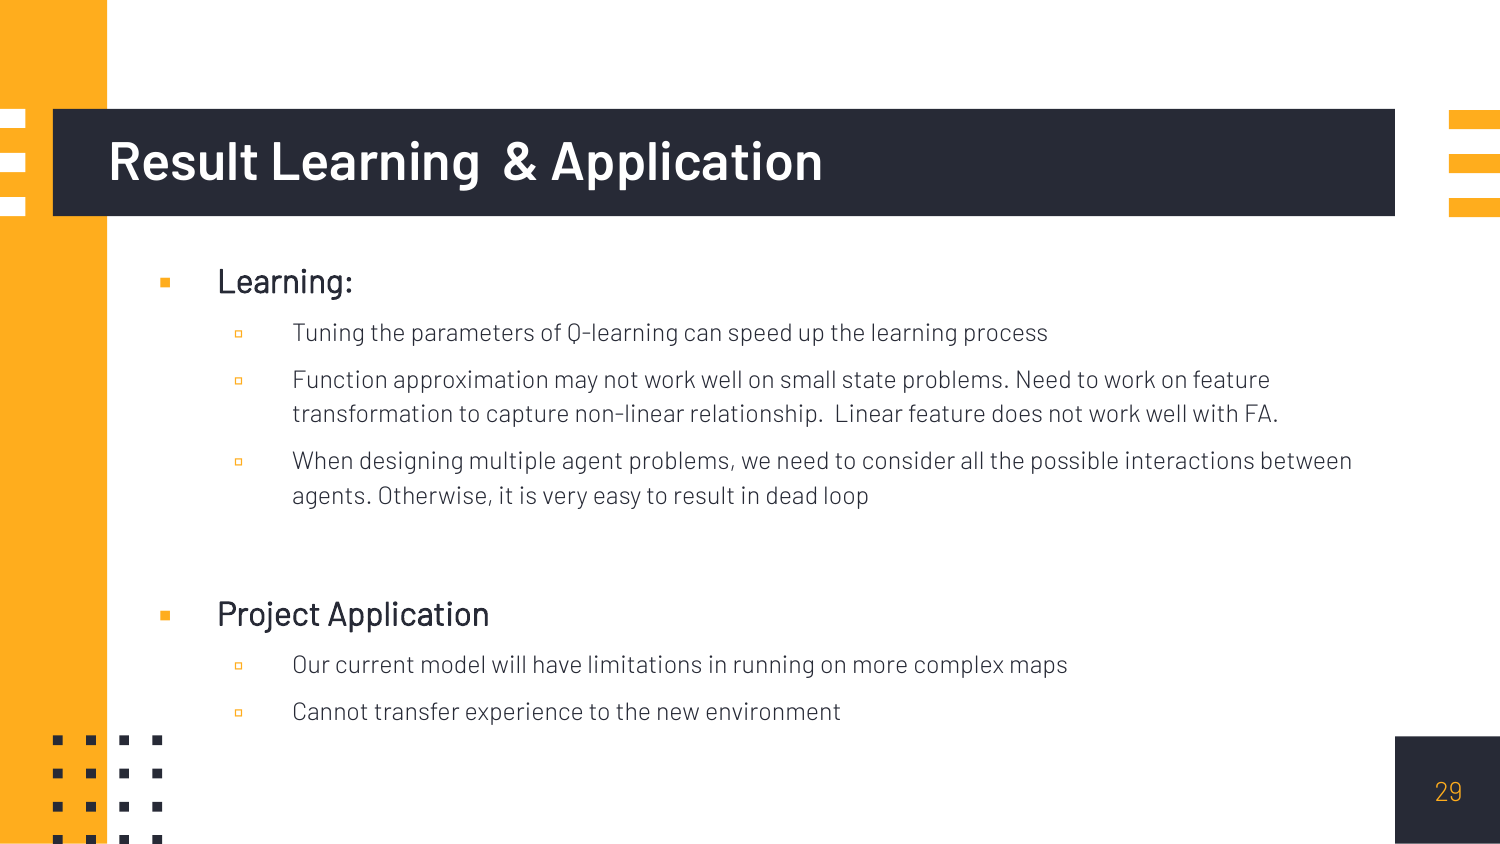

# Result Learning  & Application ​
Learning:
Tuning the parameters of Q-learning can speed up the learning process
Function approximation may not work well on small state problems. Need to work on feature transformation to capture non-linear relationship.  Linear feature does not work well with FA.
When designing multiple agent problems, we need to consider all the possible interactions between agents. Otherwise, it is very easy to result in dead loop

Project Application
Our current model will have limitations in running on more complex maps
Cannot transfer experience to the new environment

29